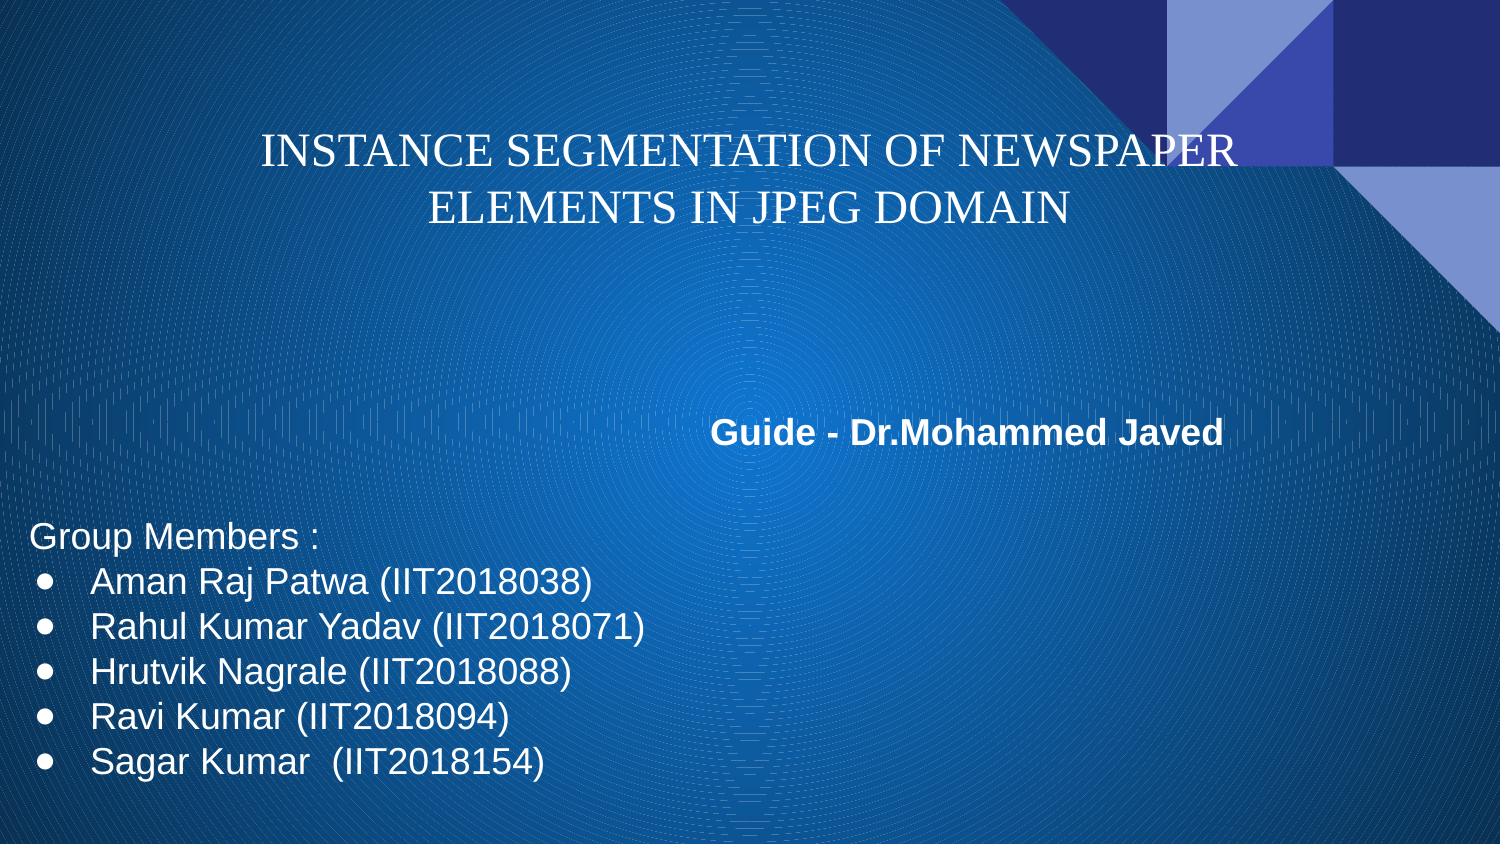

# INSTANCE SEGMENTATION OF NEWSPAPER ELEMENTS IN JPEG DOMAIN

Guide - Dr.Mohammed Javed
Group Members :
Aman Raj Patwa (IIT2018038)
Rahul Kumar Yadav (IIT2018071)
Hrutvik Nagrale (IIT2018088)
Ravi Kumar (IIT2018094)
Sagar Kumar  (IIT2018154)